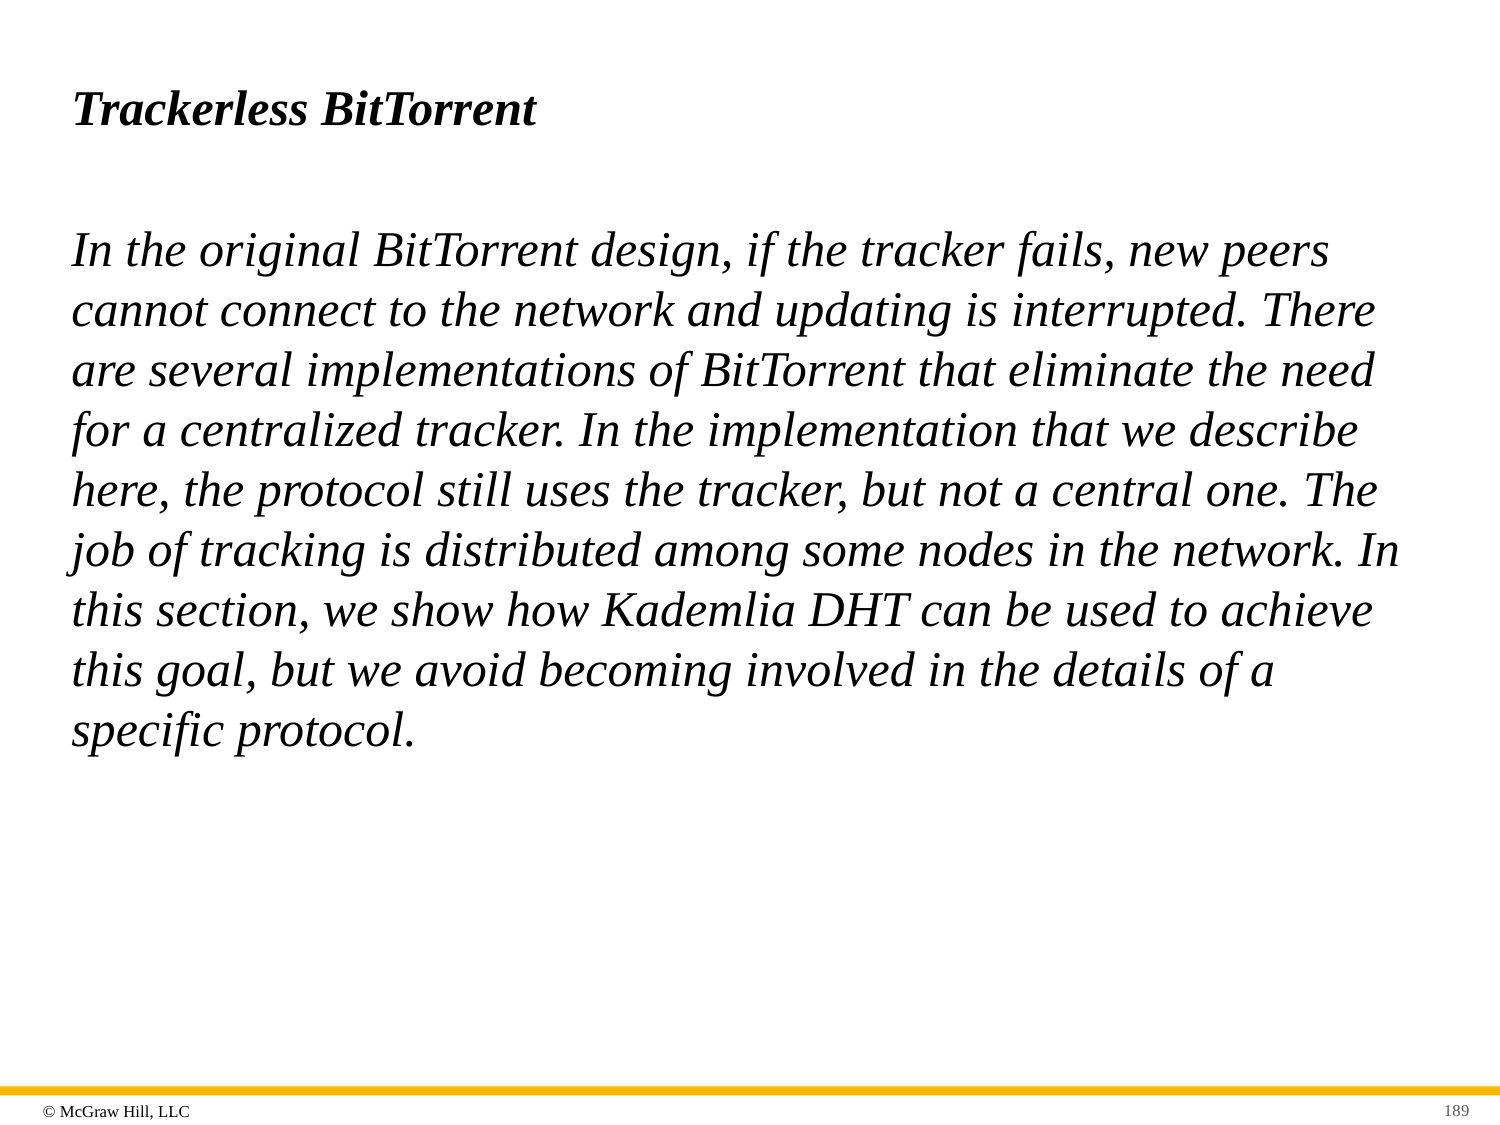

# Trackerless BitTorrent
In the original BitTorrent design, if the tracker fails, new peers cannot connect to the network and updating is interrupted. There are several implementations of BitTorrent that eliminate the need for a centralized tracker. In the implementation that we describe here, the protocol still uses the tracker, but not a central one. The job of tracking is distributed among some nodes in the network. In this section, we show how Kademlia DHT can be used to achieve this goal, but we avoid becoming involved in the details of a specific protocol.
189